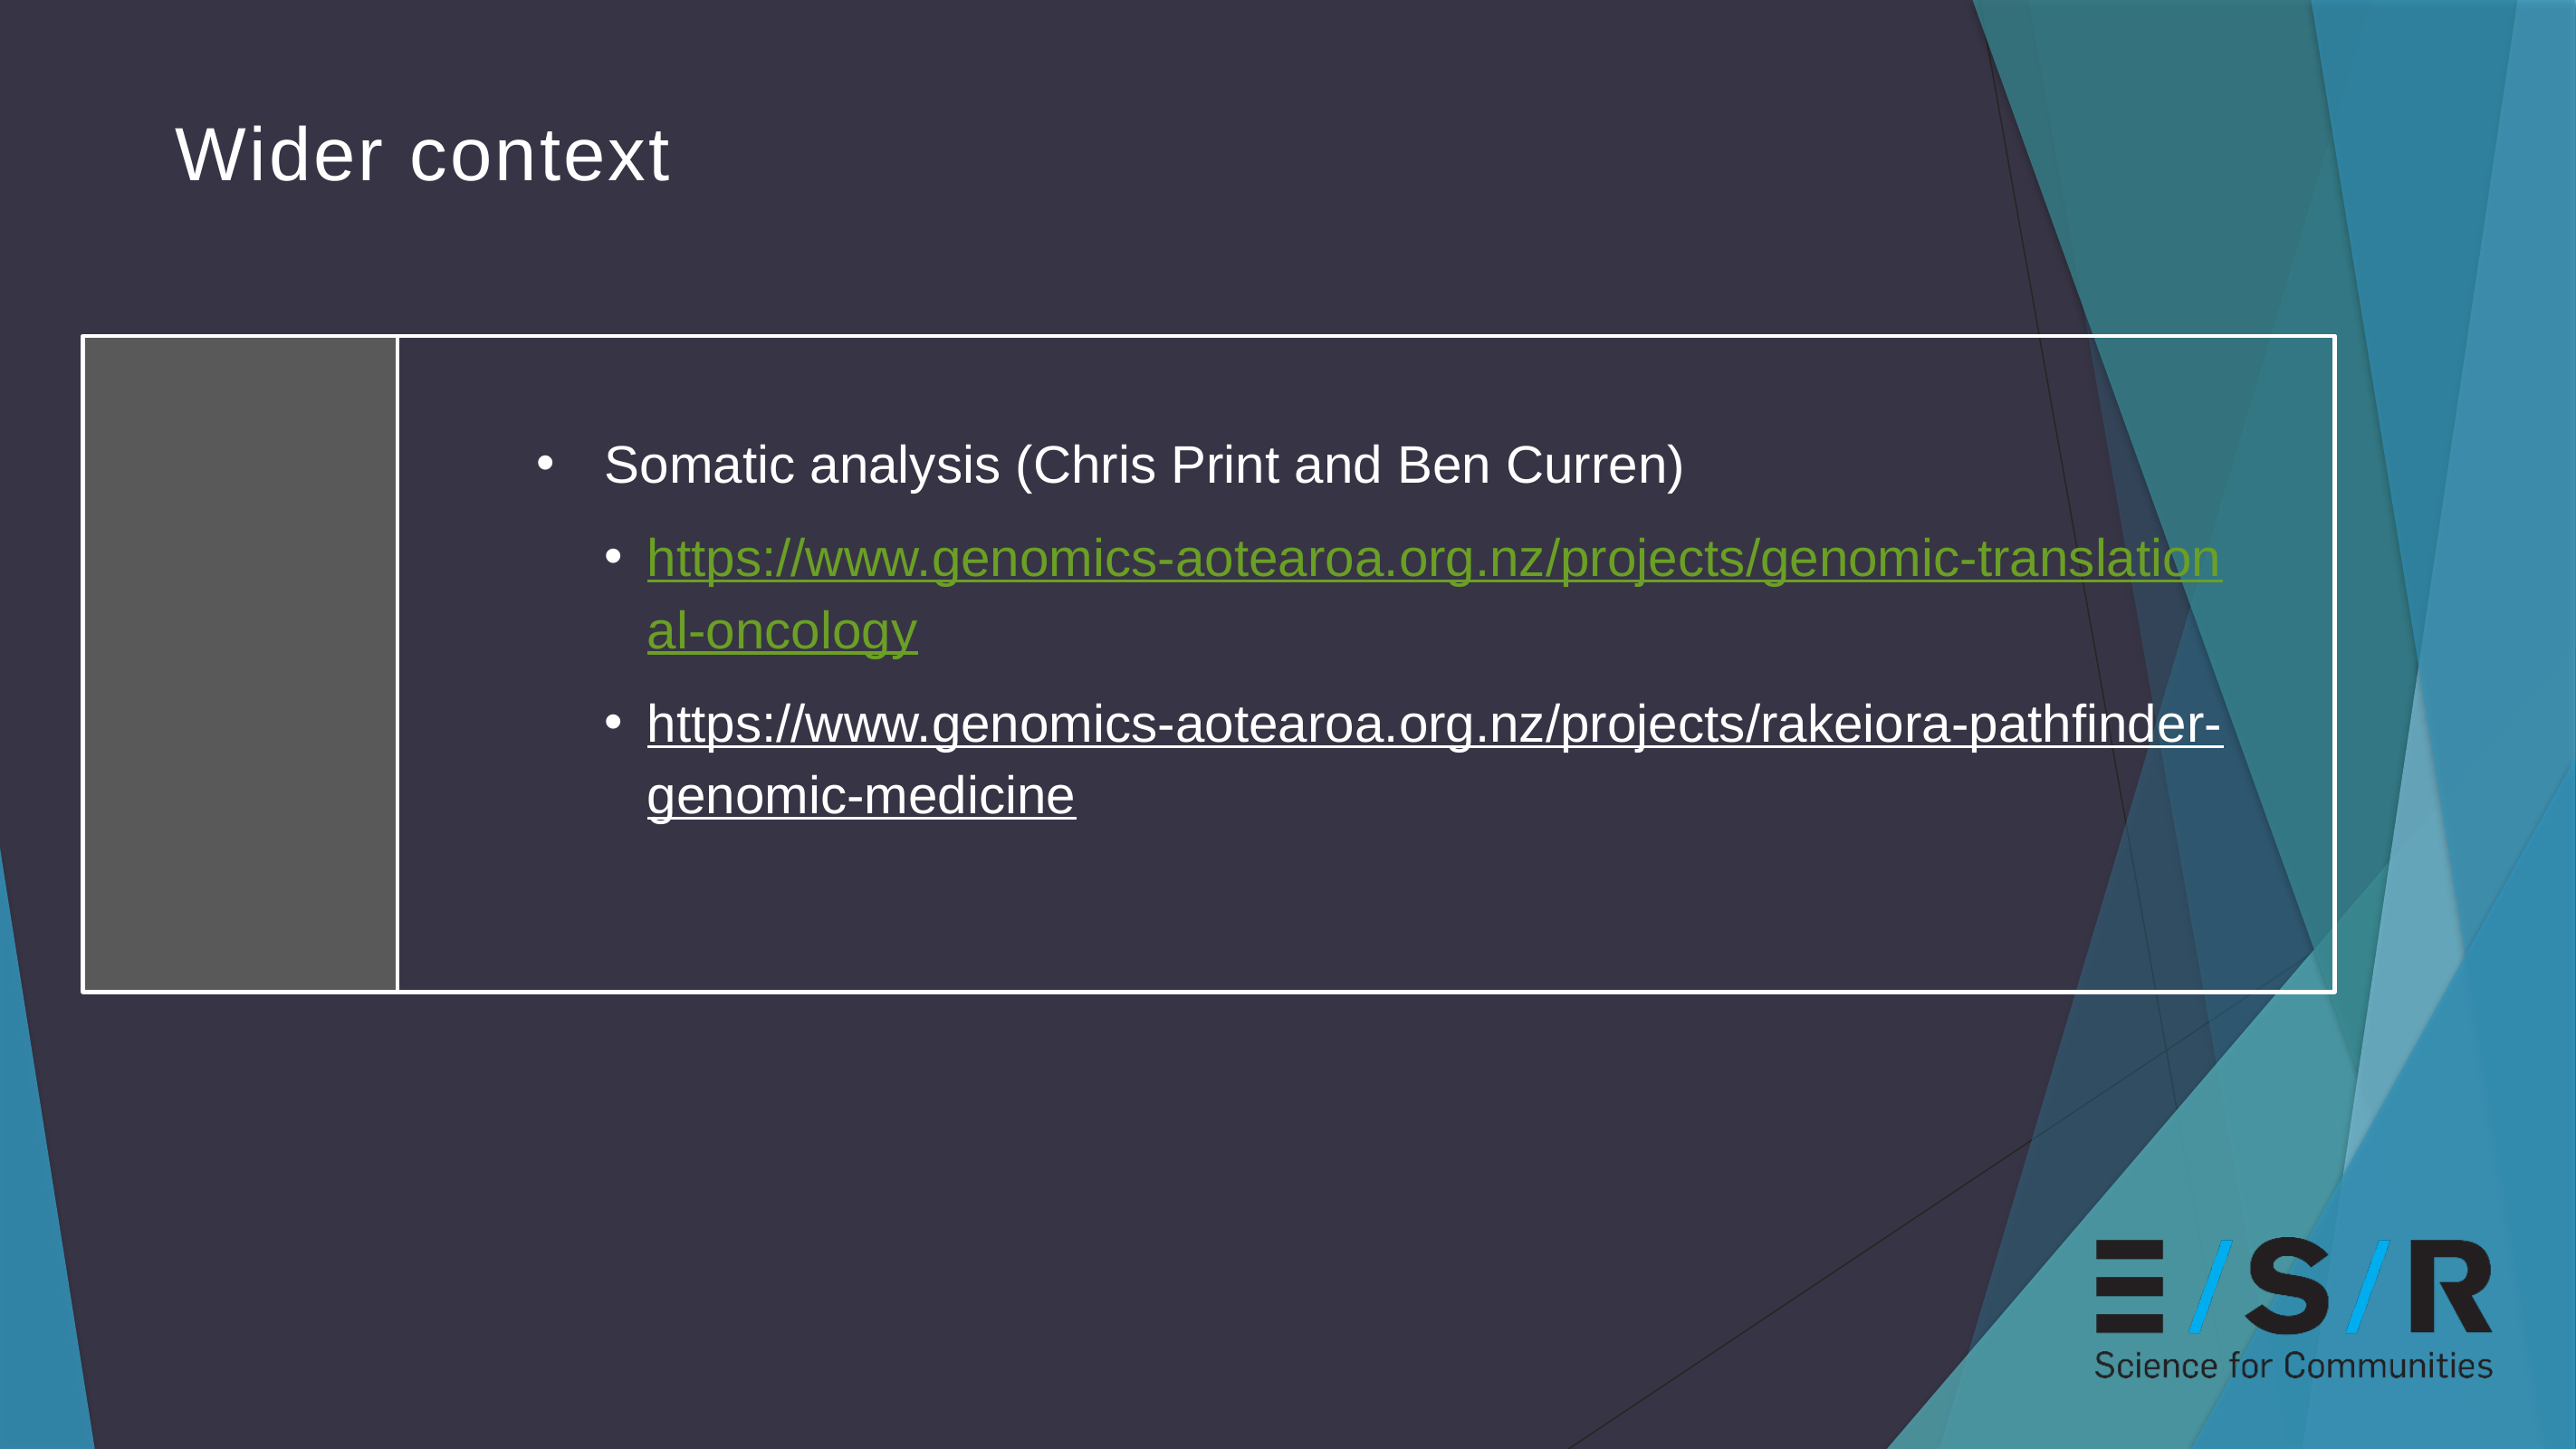

# Wider context

Somatic analysis (Chris Print and Ben Curren)
https://www.genomics-aotearoa.org.nz/projects/genomic-translational-oncology
https://www.genomics-aotearoa.org.nz/projects/rakeiora-pathfinder-genomic-medicine